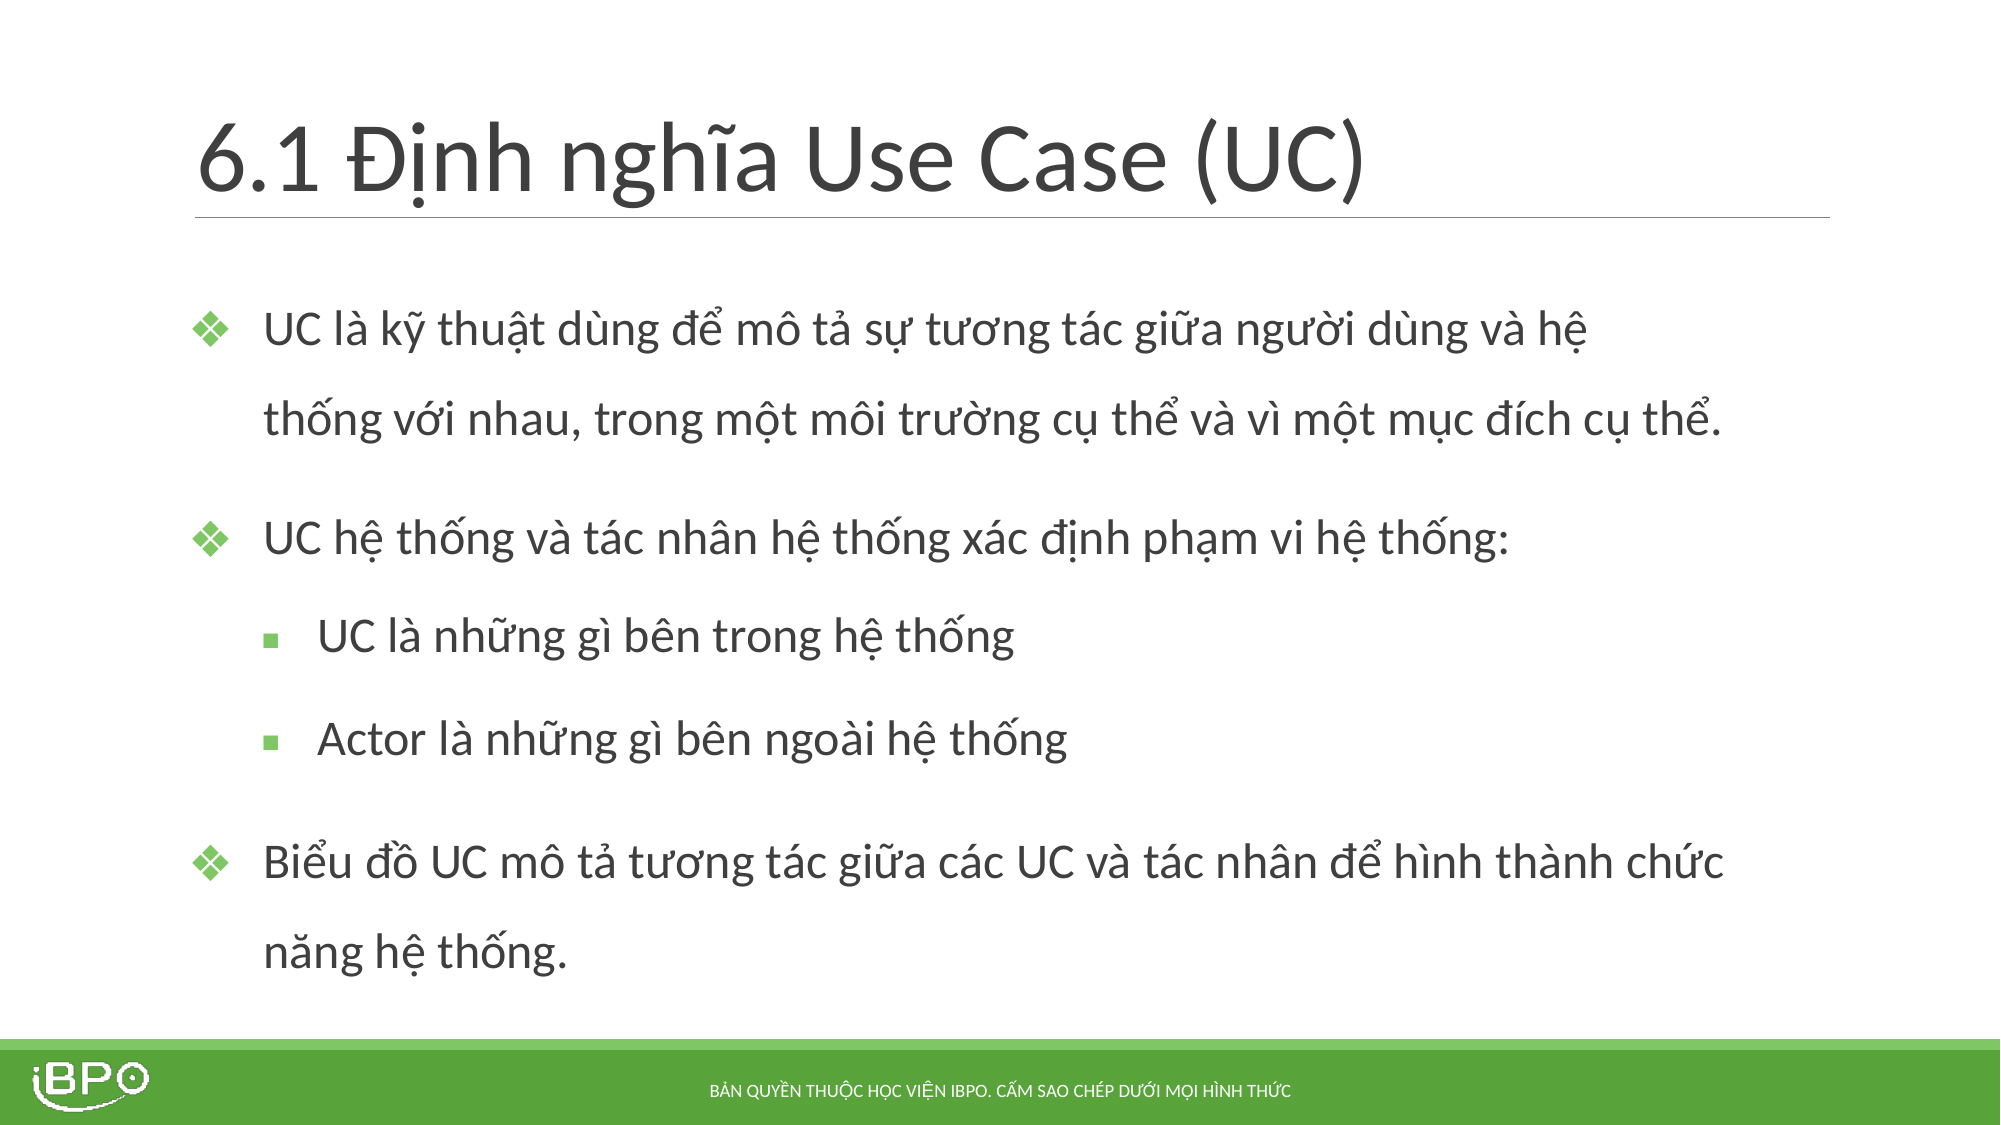

# 6.1 Định nghĩa Use Case (UC)
UC là kỹ thuật dùng để mô tả sự tương tác giữa người dùng và hệ thống với nhau, trong một môi trường cụ thể và vì một mục đích cụ thể.
UC hệ thống và tác nhân hệ thống xác định phạm vi hệ thống:
UC là những gì bên trong hệ thống
Actor là những gì bên ngoài hệ thống
Biểu đồ UC mô tả tương tác giữa các UC và tác nhân để hình thành chức năng hệ thống.

BẢN QUYỀN THUỘC HỌC VIỆN IBPO. CẤM SAO CHÉP DƯỚI MỌI HÌNH THỨC